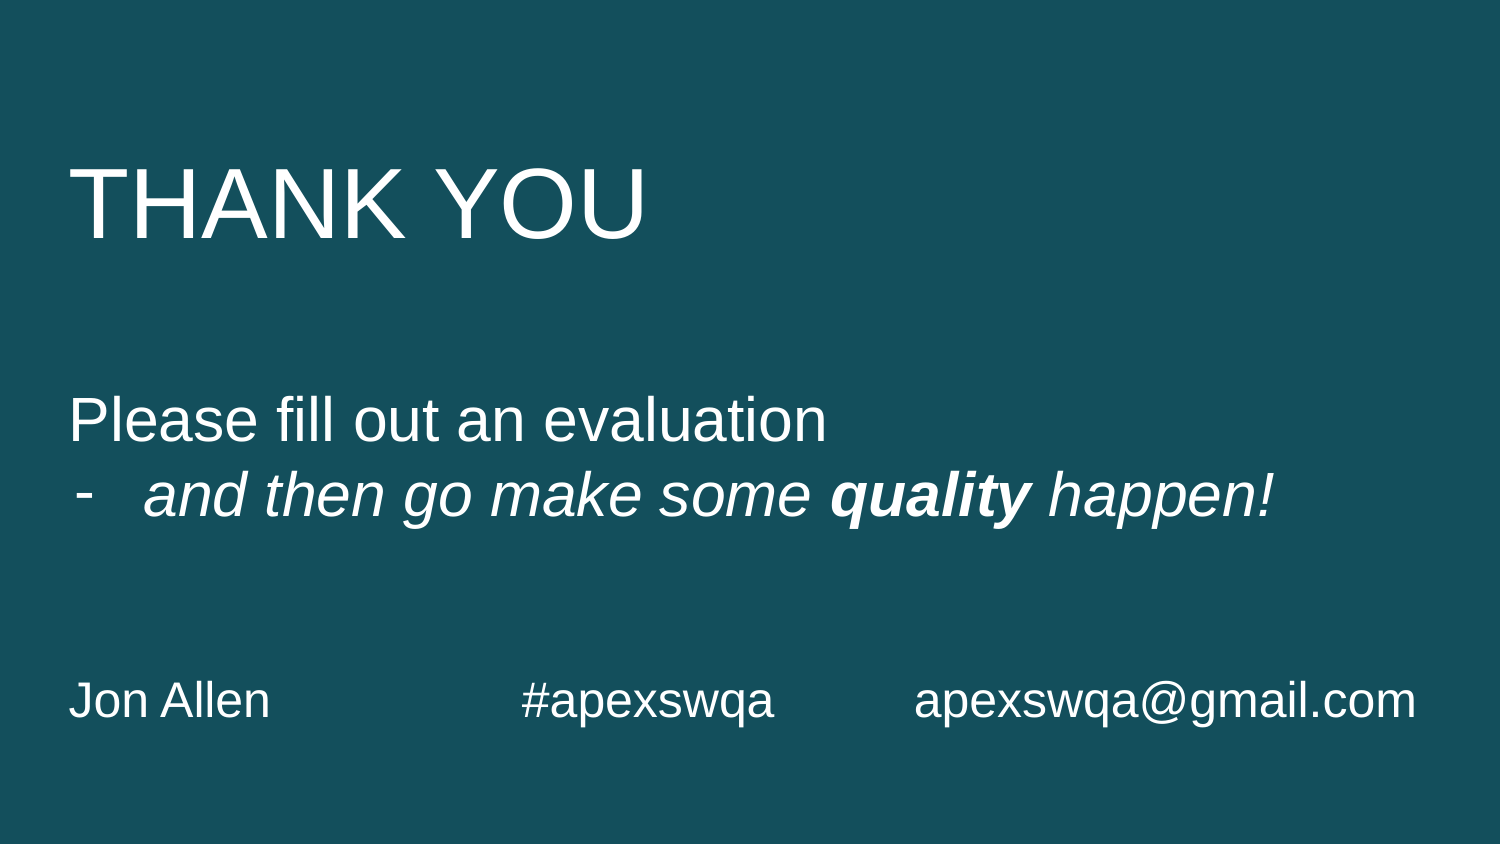

THANK YOU

Please fill out an evaluation
and then go make some quality happen!
Jon Allen                  #apexswqa          apexswqa@gmail.com